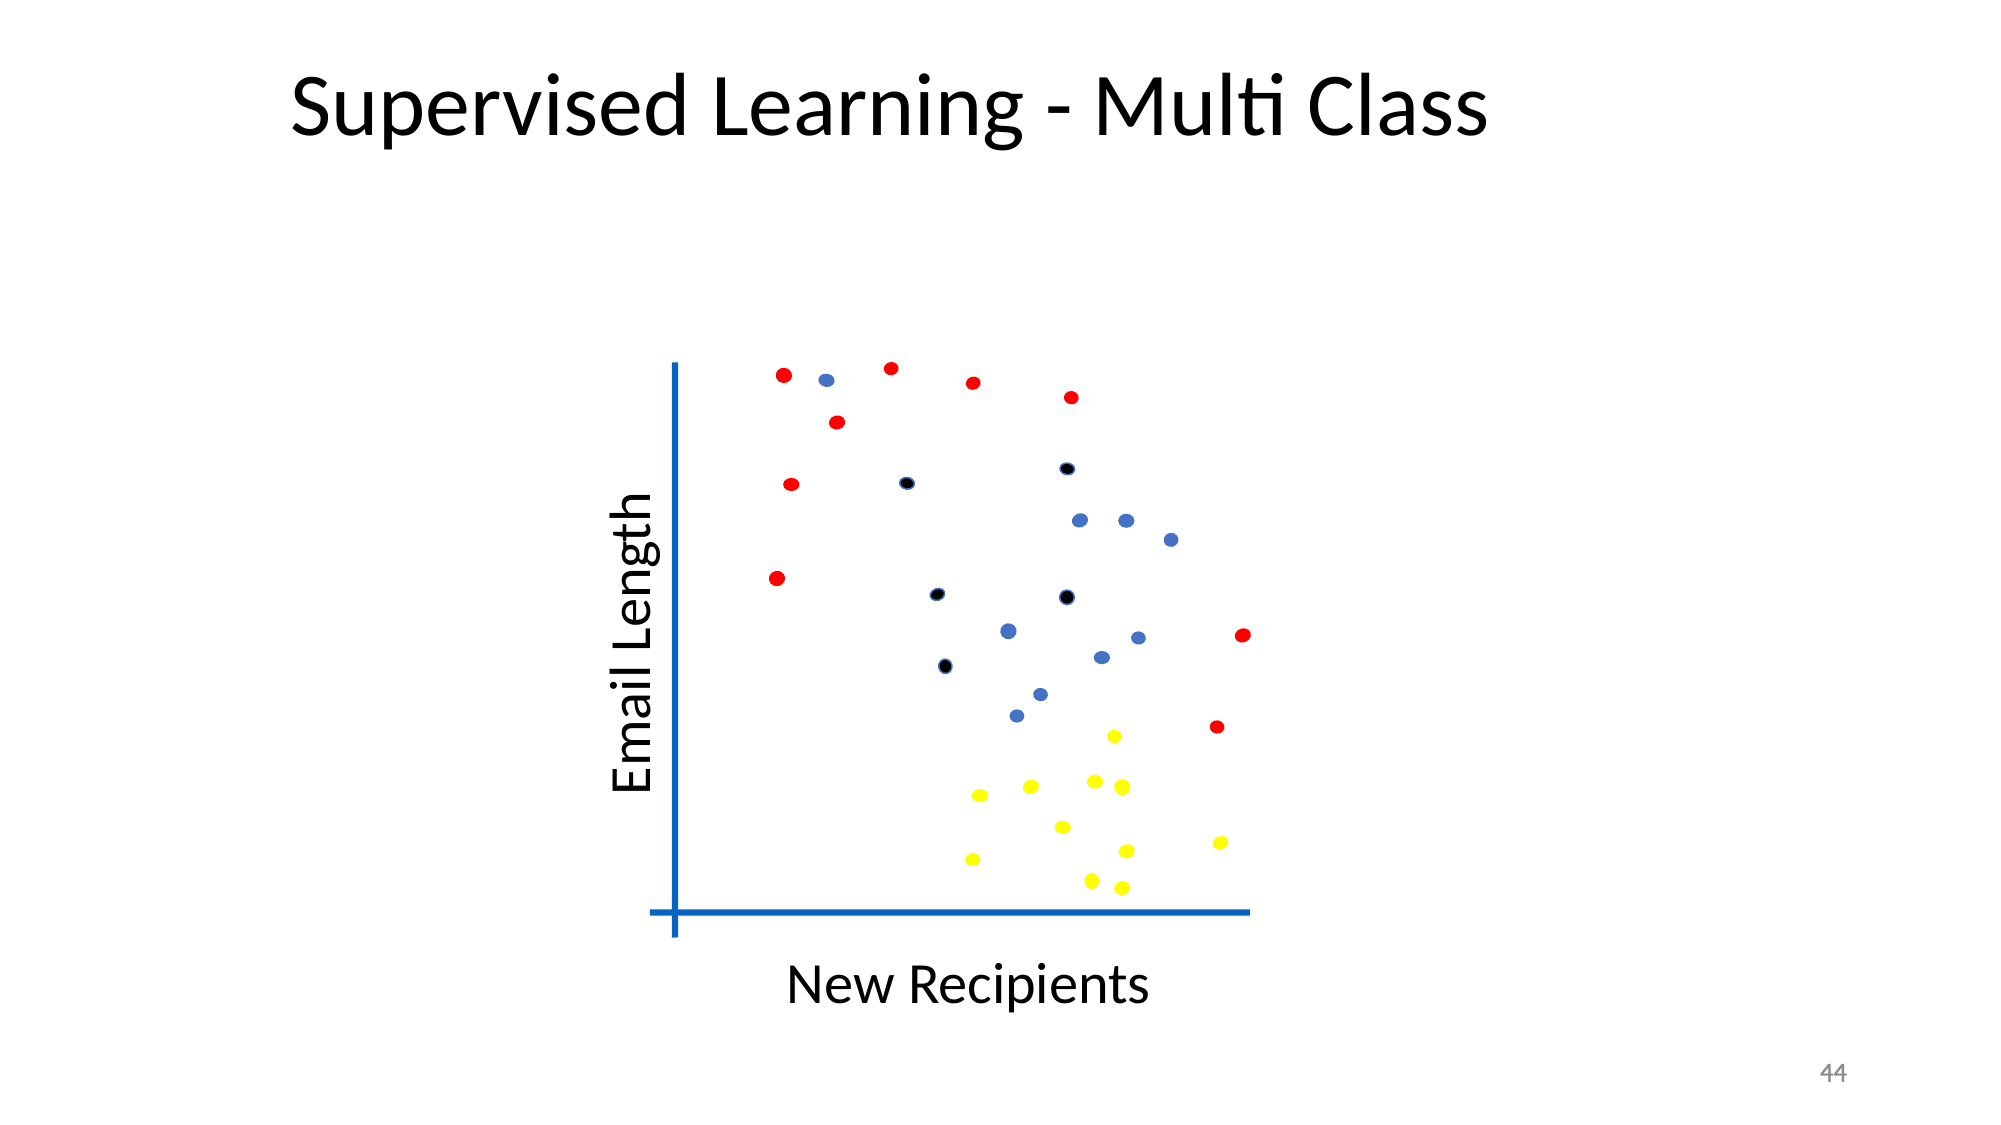

# Supervised Learning - Multi Class

Email Length

New Recipients
44